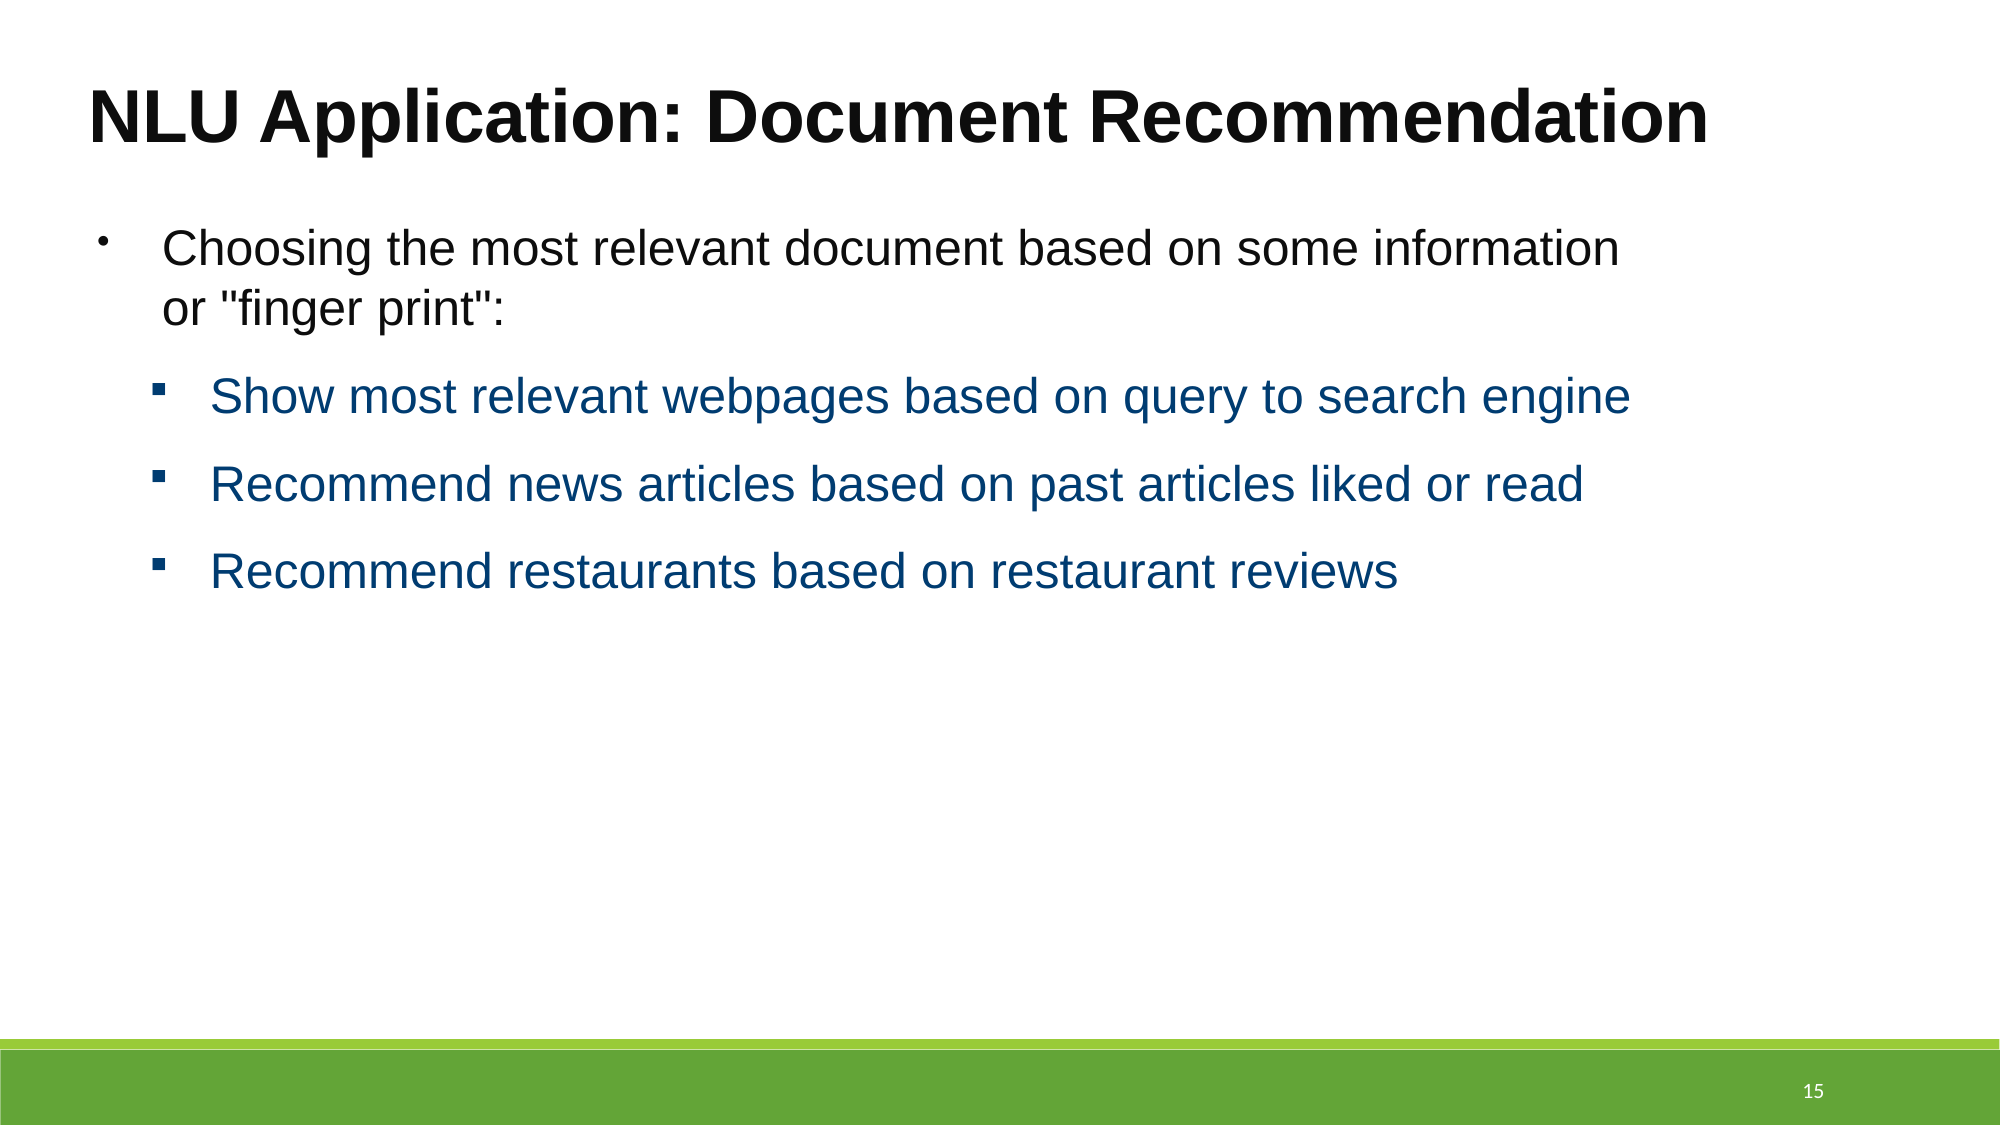

NLU Application: Document Recommendation
Choosing the most relevant document based on some information or "finger print":
Show most relevant webpages based on query to search engine
Recommend news articles based on past articles liked or read
Recommend restaurants based on restaurant reviews
15